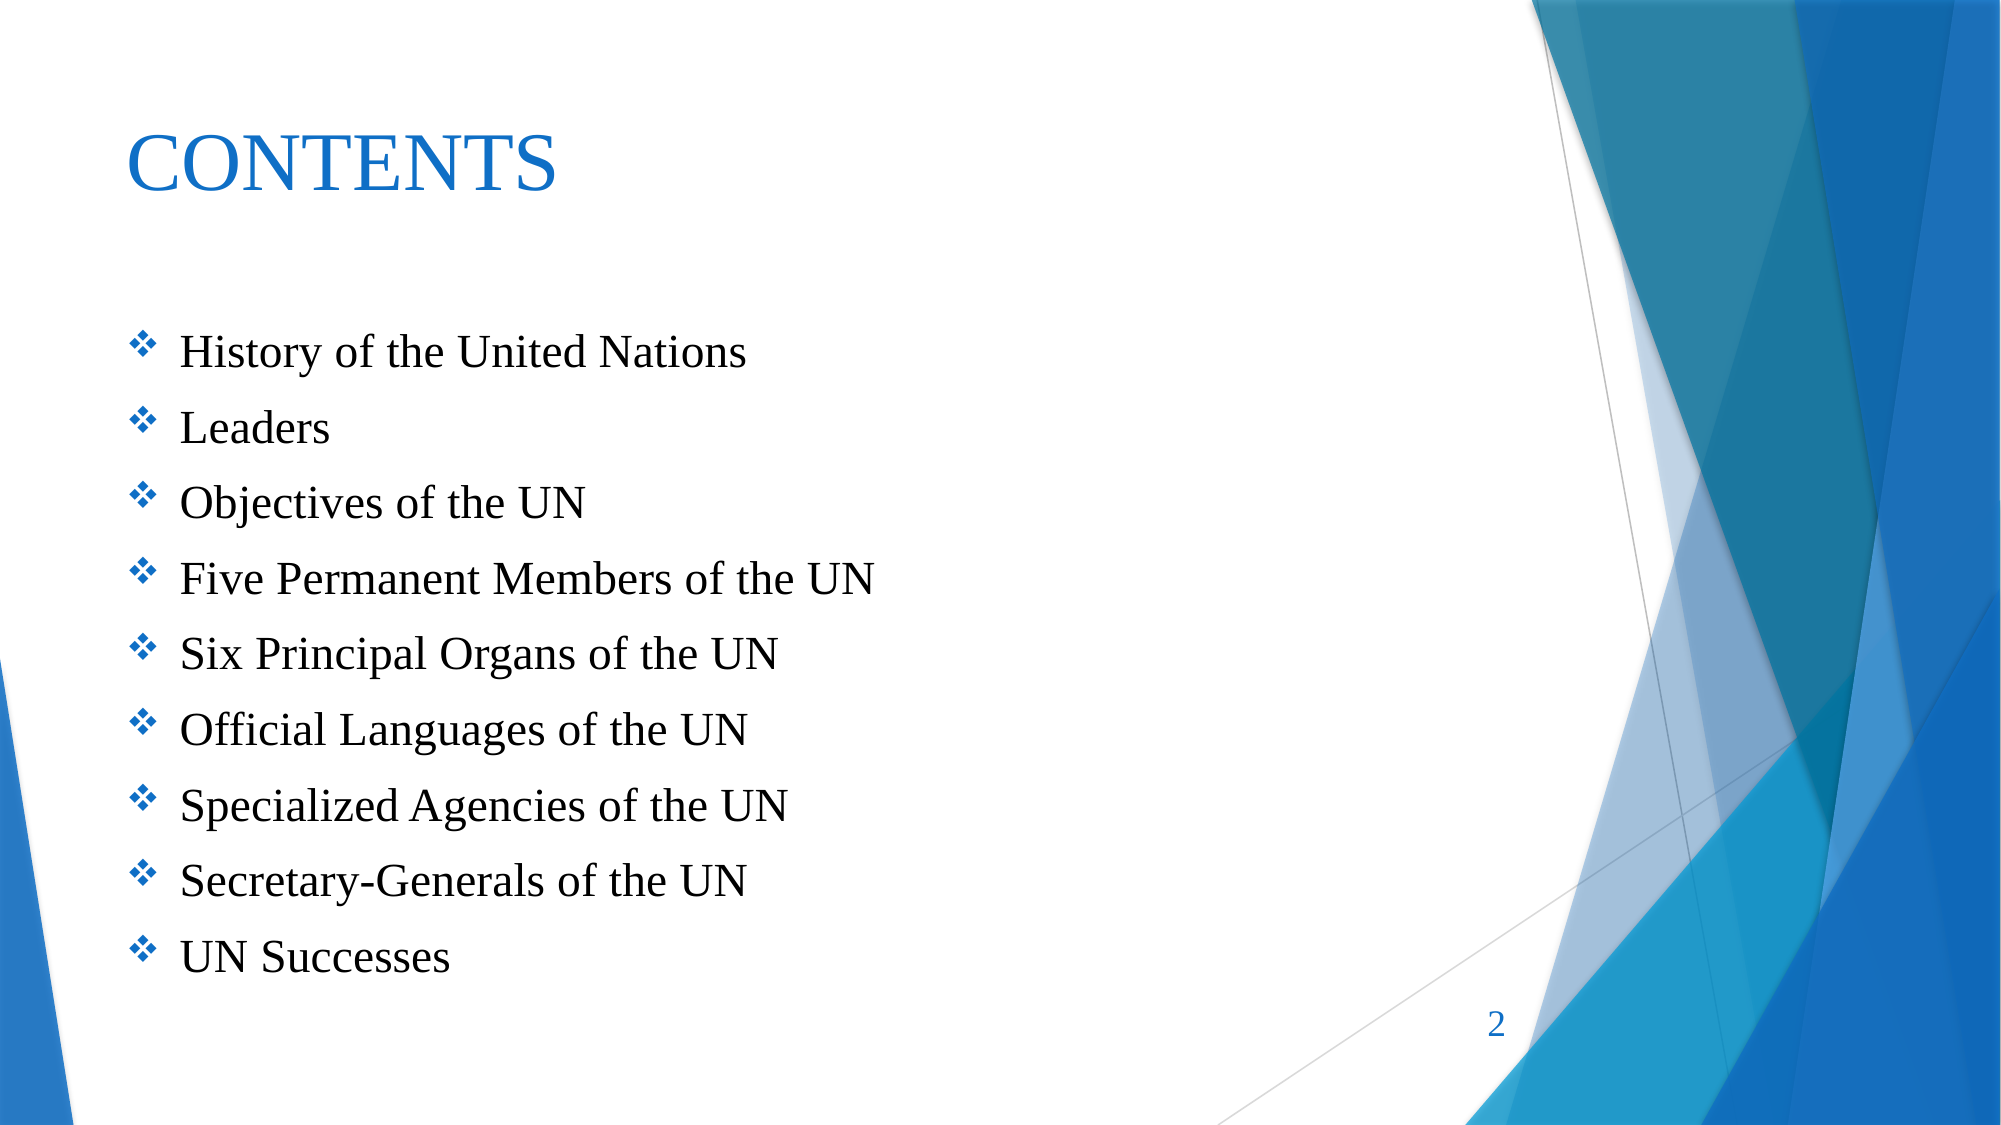

# CONTENTS
History of the United Nations
Leaders
Objectives of the UN
Five Permanent Members of the UN
Six Principal Organs of the UN
Official Languages of the UN
Specialized Agencies of the UN
Secretary-Generals of the UN
UN Successes

2